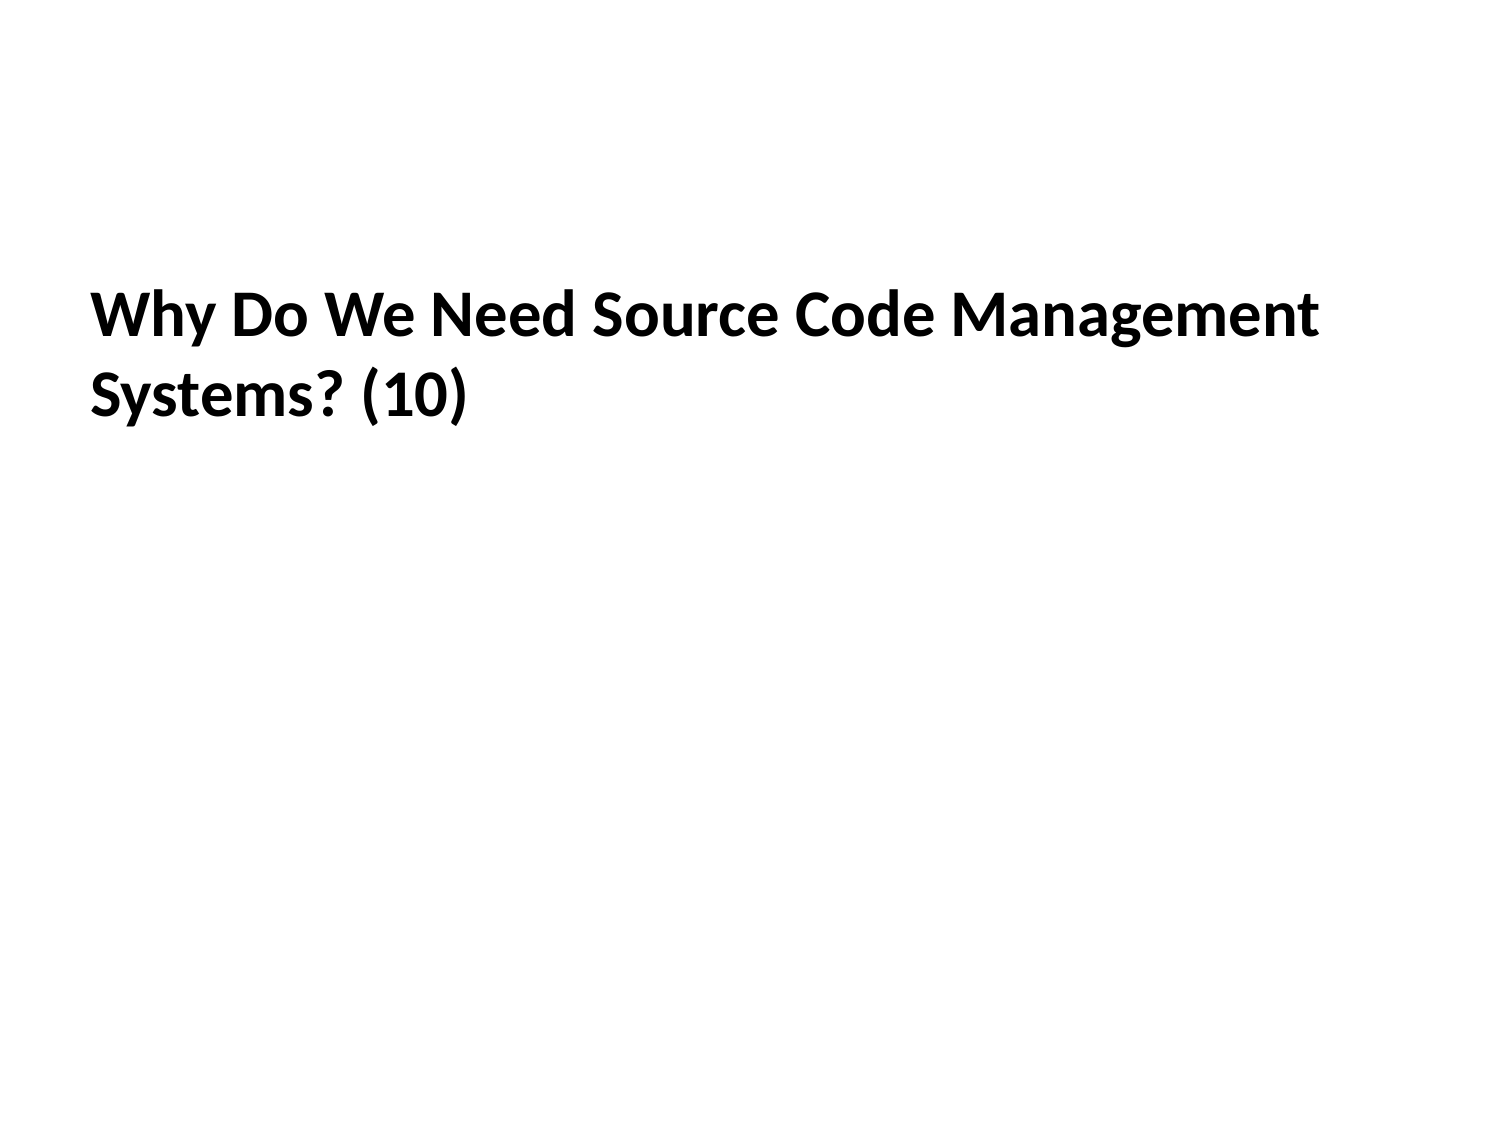

Why Do We Need Source Code Management Systems? (10)